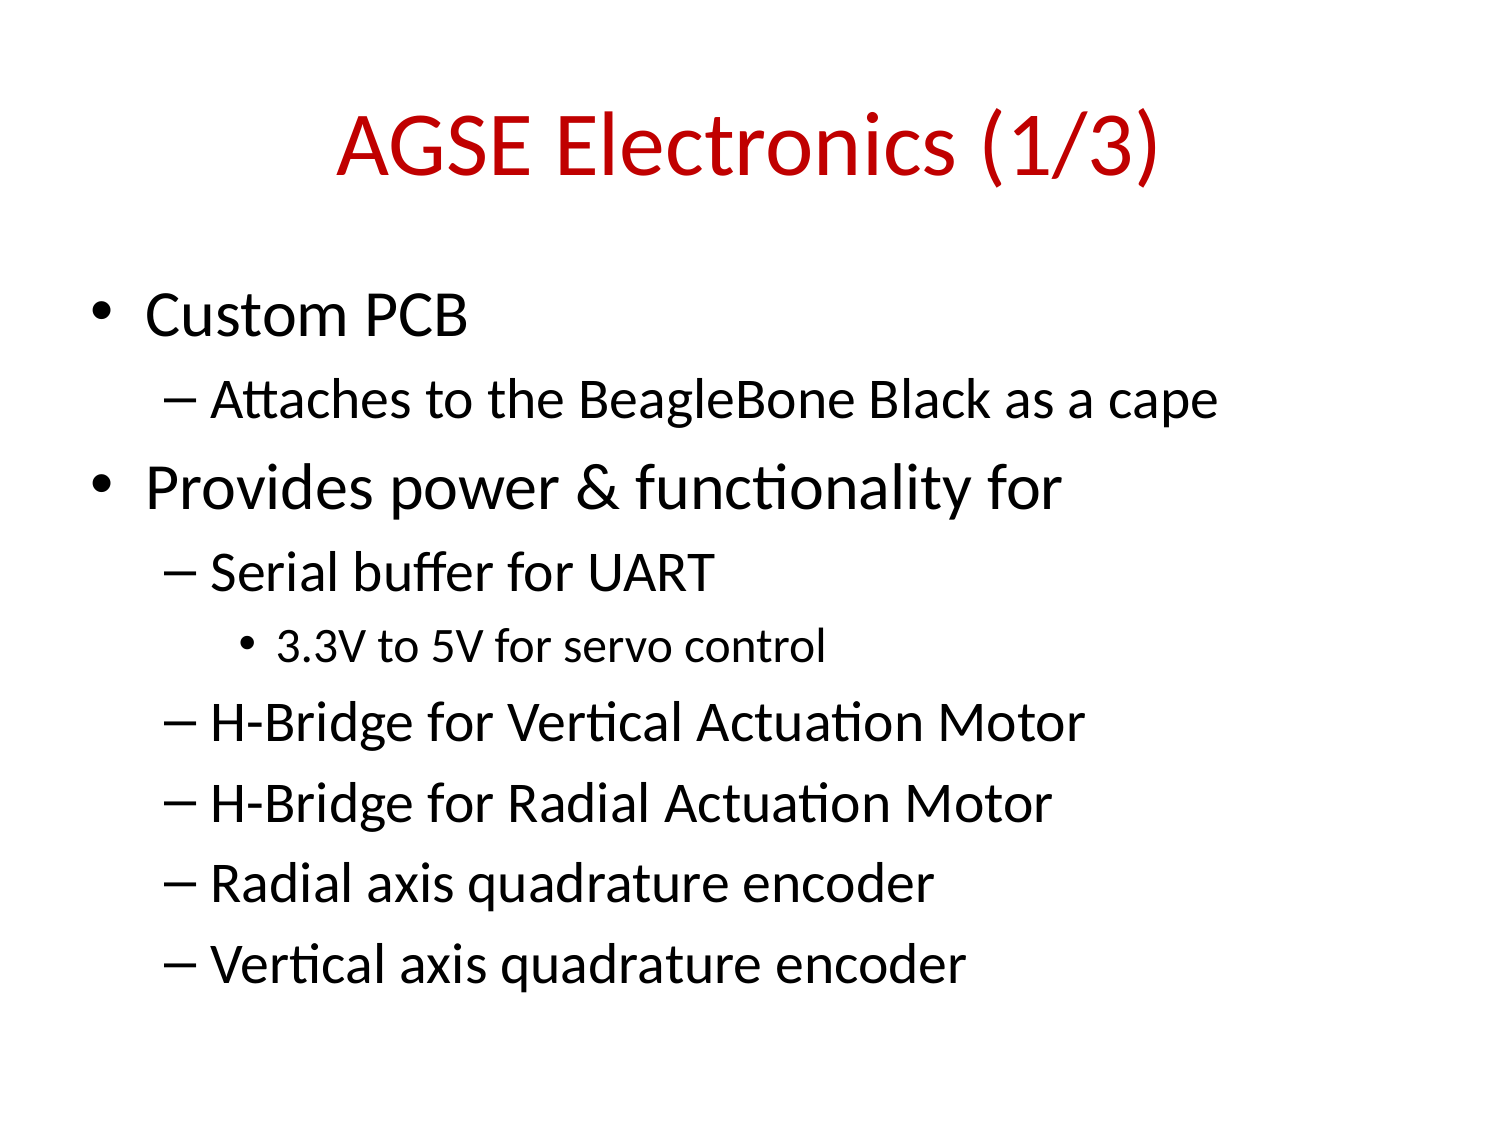

# AGSE Electronics (1/3)
Custom PCB
Attaches to the BeagleBone Black as a cape
Provides power & functionality for
Serial buffer for UART
3.3V to 5V for servo control
H-Bridge for Vertical Actuation Motor
H-Bridge for Radial Actuation Motor
Radial axis quadrature encoder
Vertical axis quadrature encoder